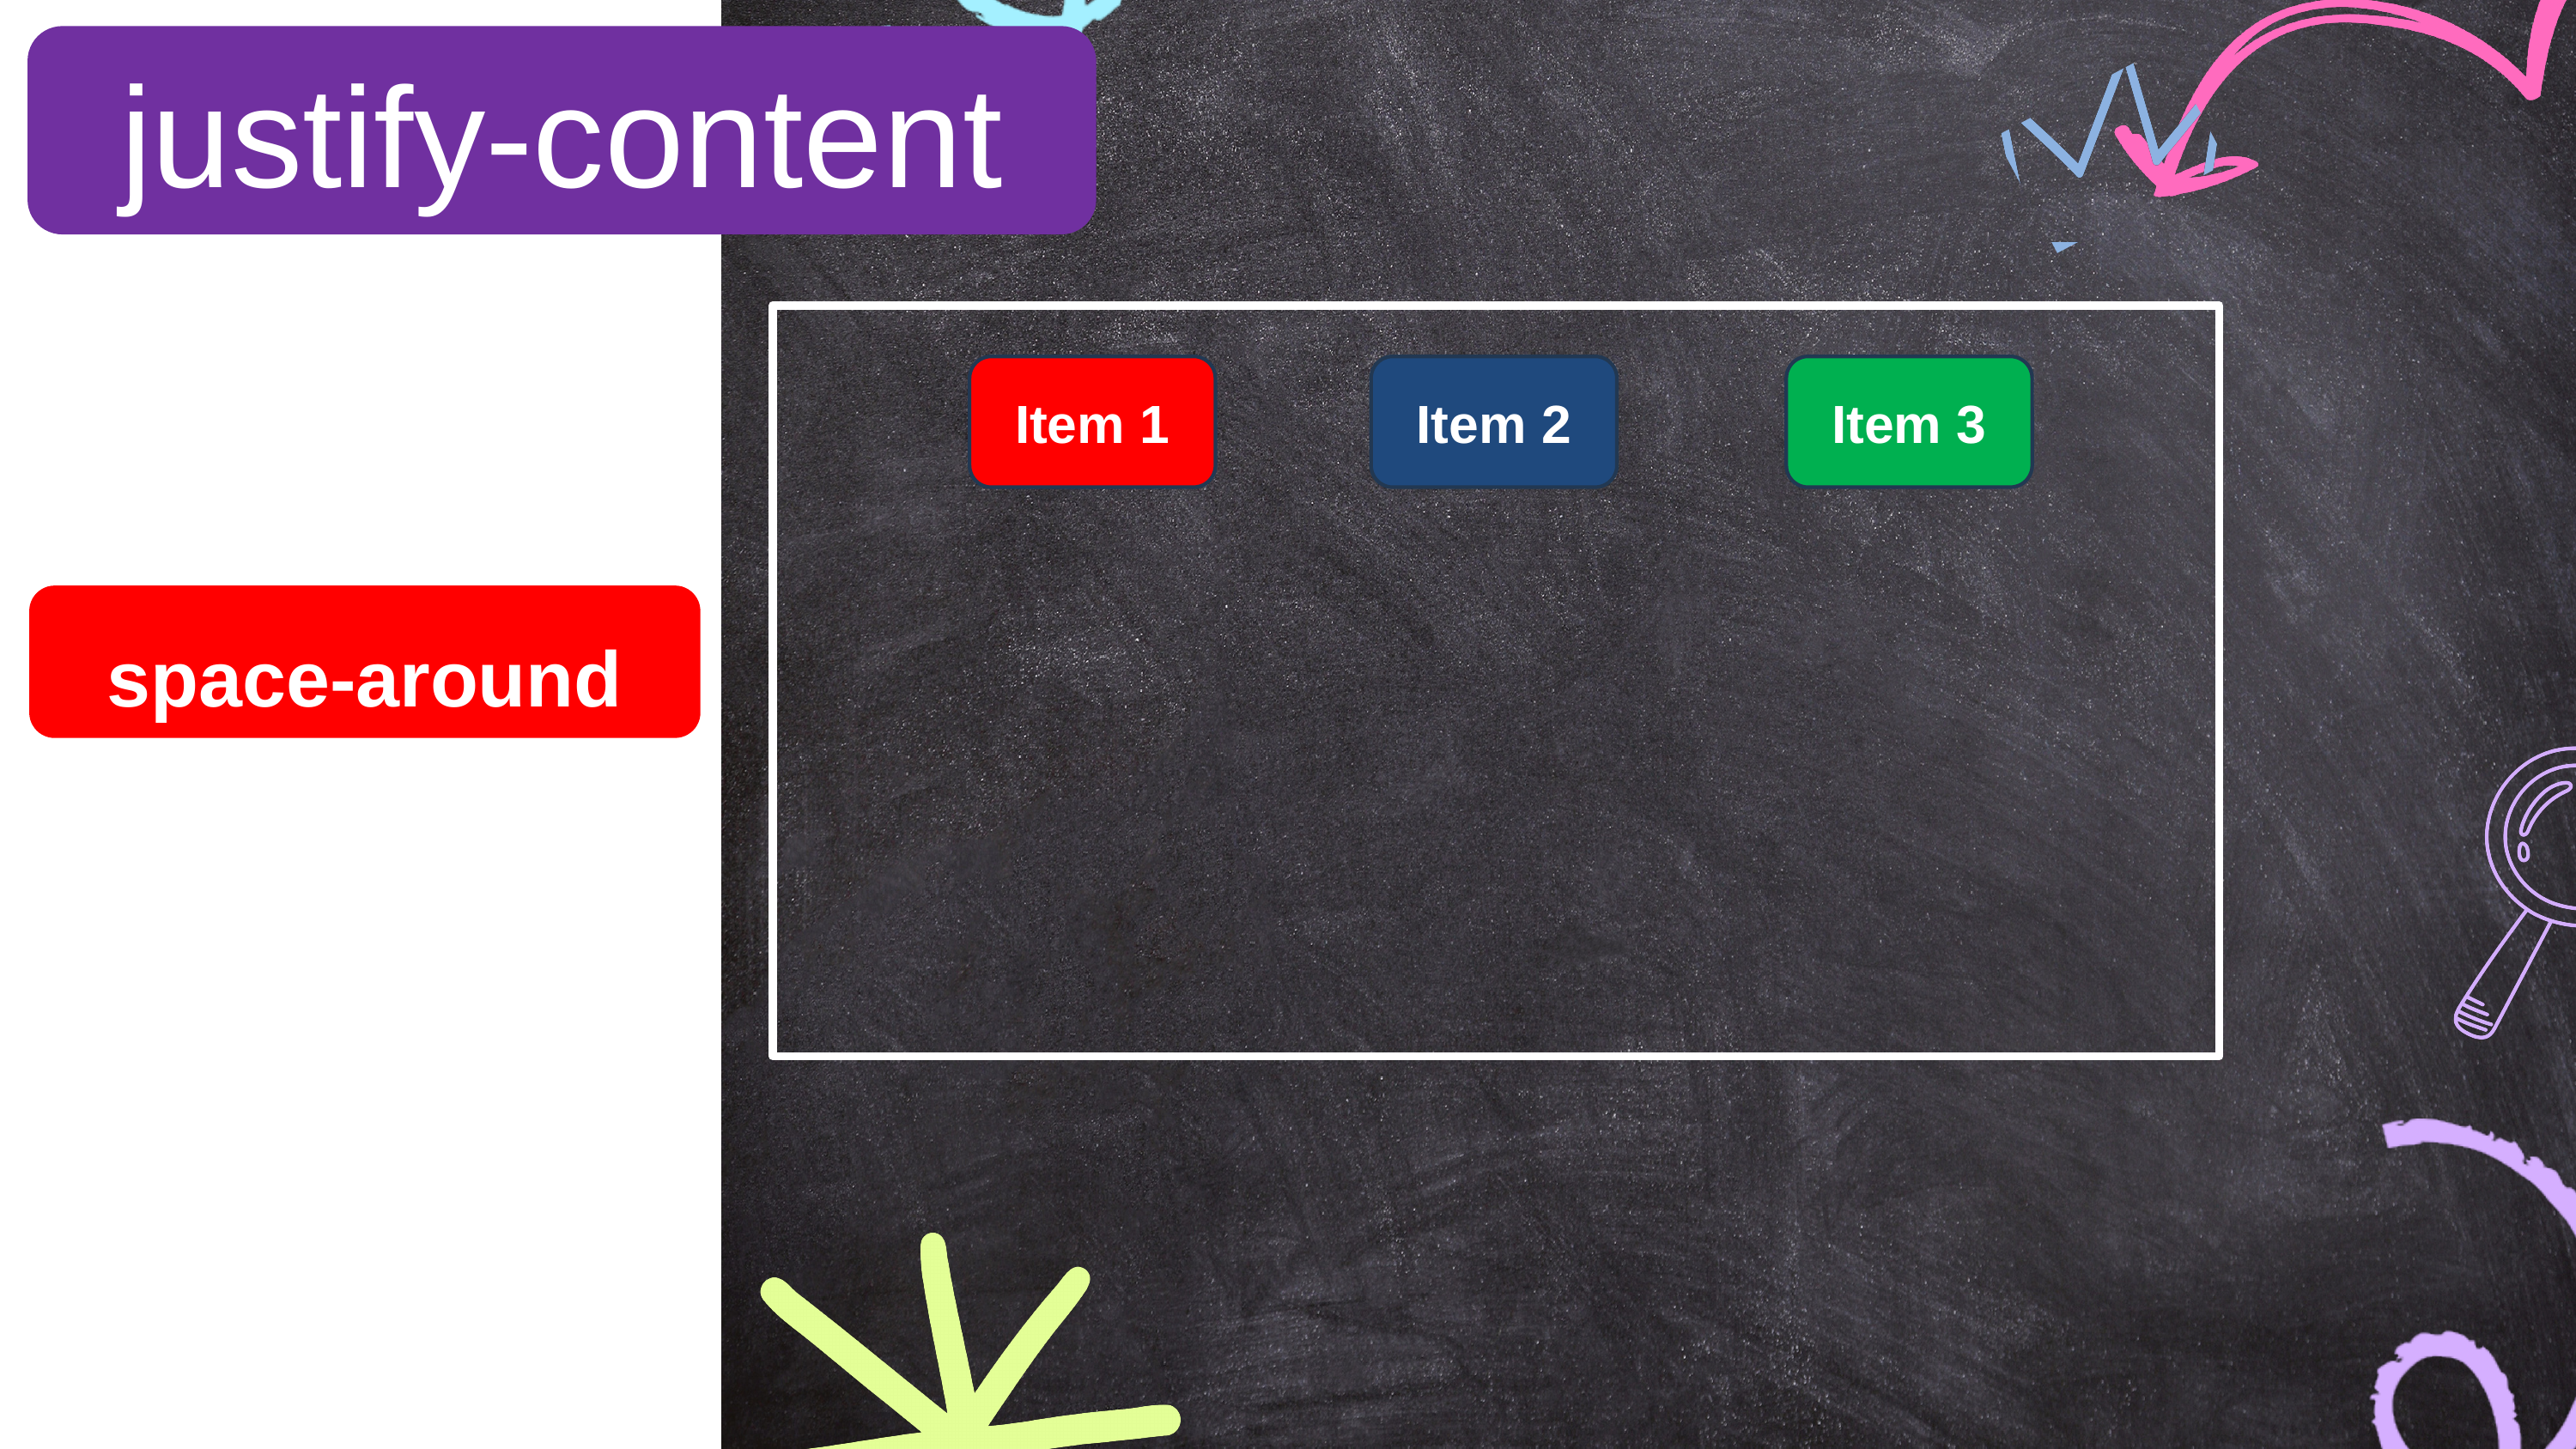

flex-start
flex-end
center
space-between
space-around
justify-content

flex-wrap

Item 1
Item 2
Item 3
flex-direction